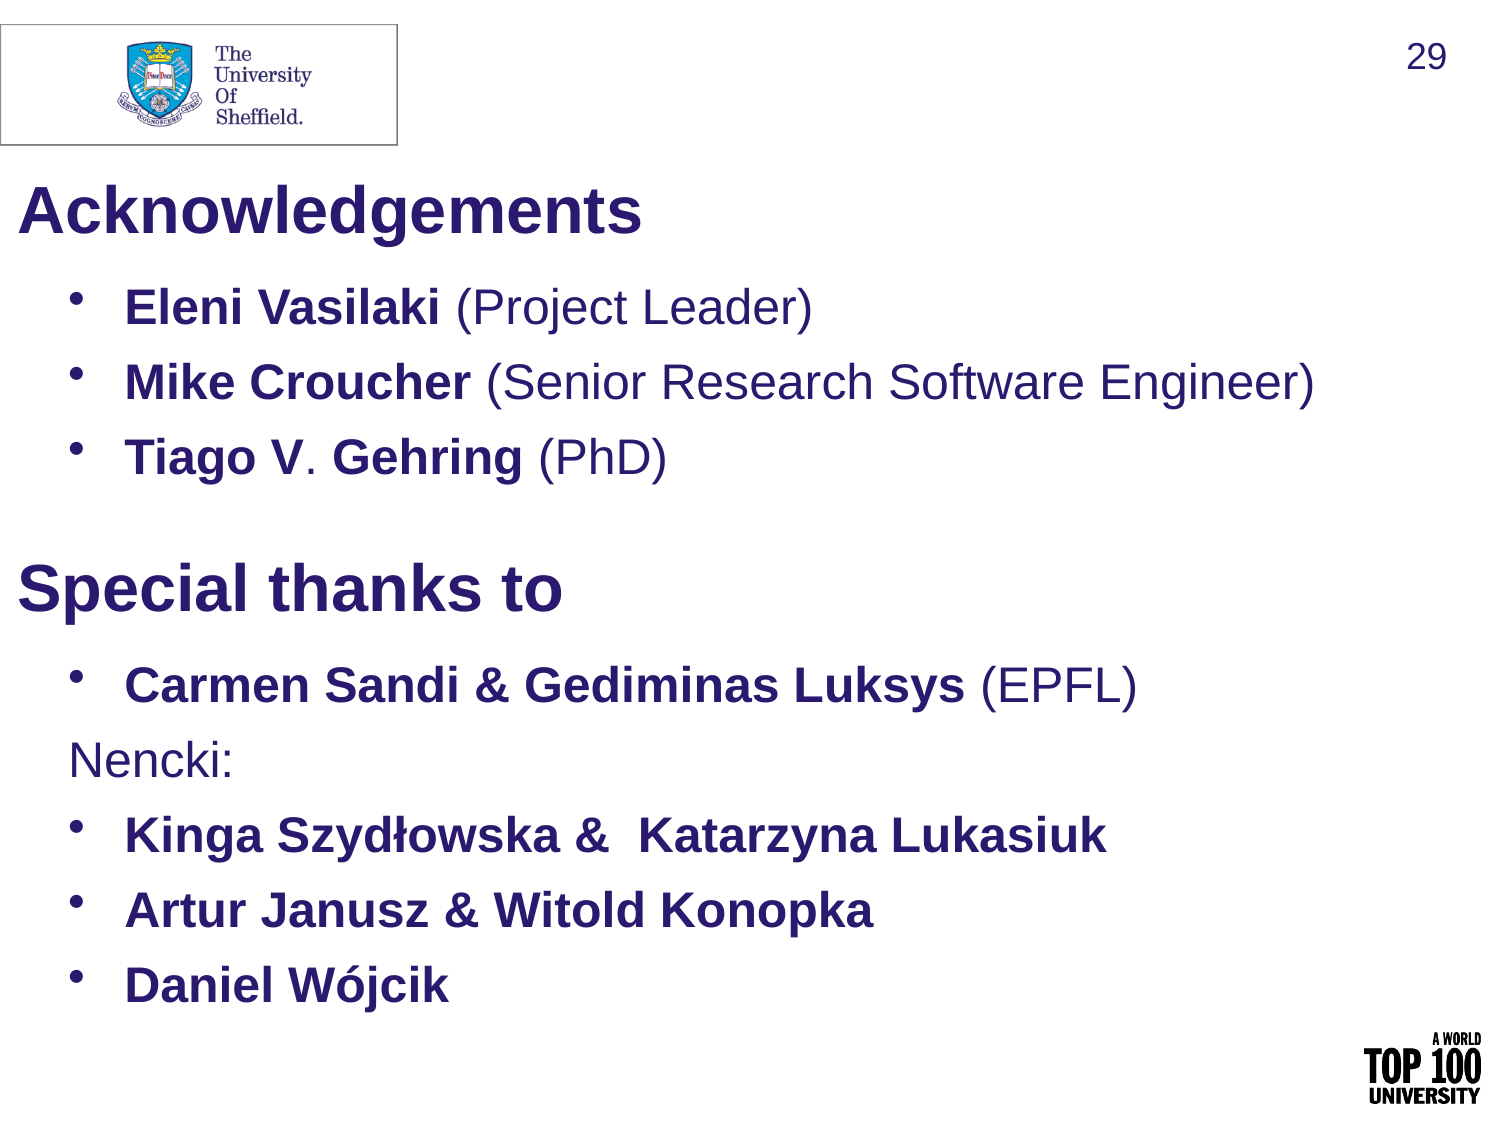

29
# Acknowledgements
Eleni Vasilaki (Project Leader)
Mike Croucher (Senior Research Software Engineer)
Tiago V. Gehring (PhD)

Special thanks to
Carmen Sandi & Gediminas Luksys (EPFL)
Nencki:
Kinga Szydłowska &  Katarzyna Lukasiuk
Artur Janusz & Witold Konopka
Daniel Wójcik